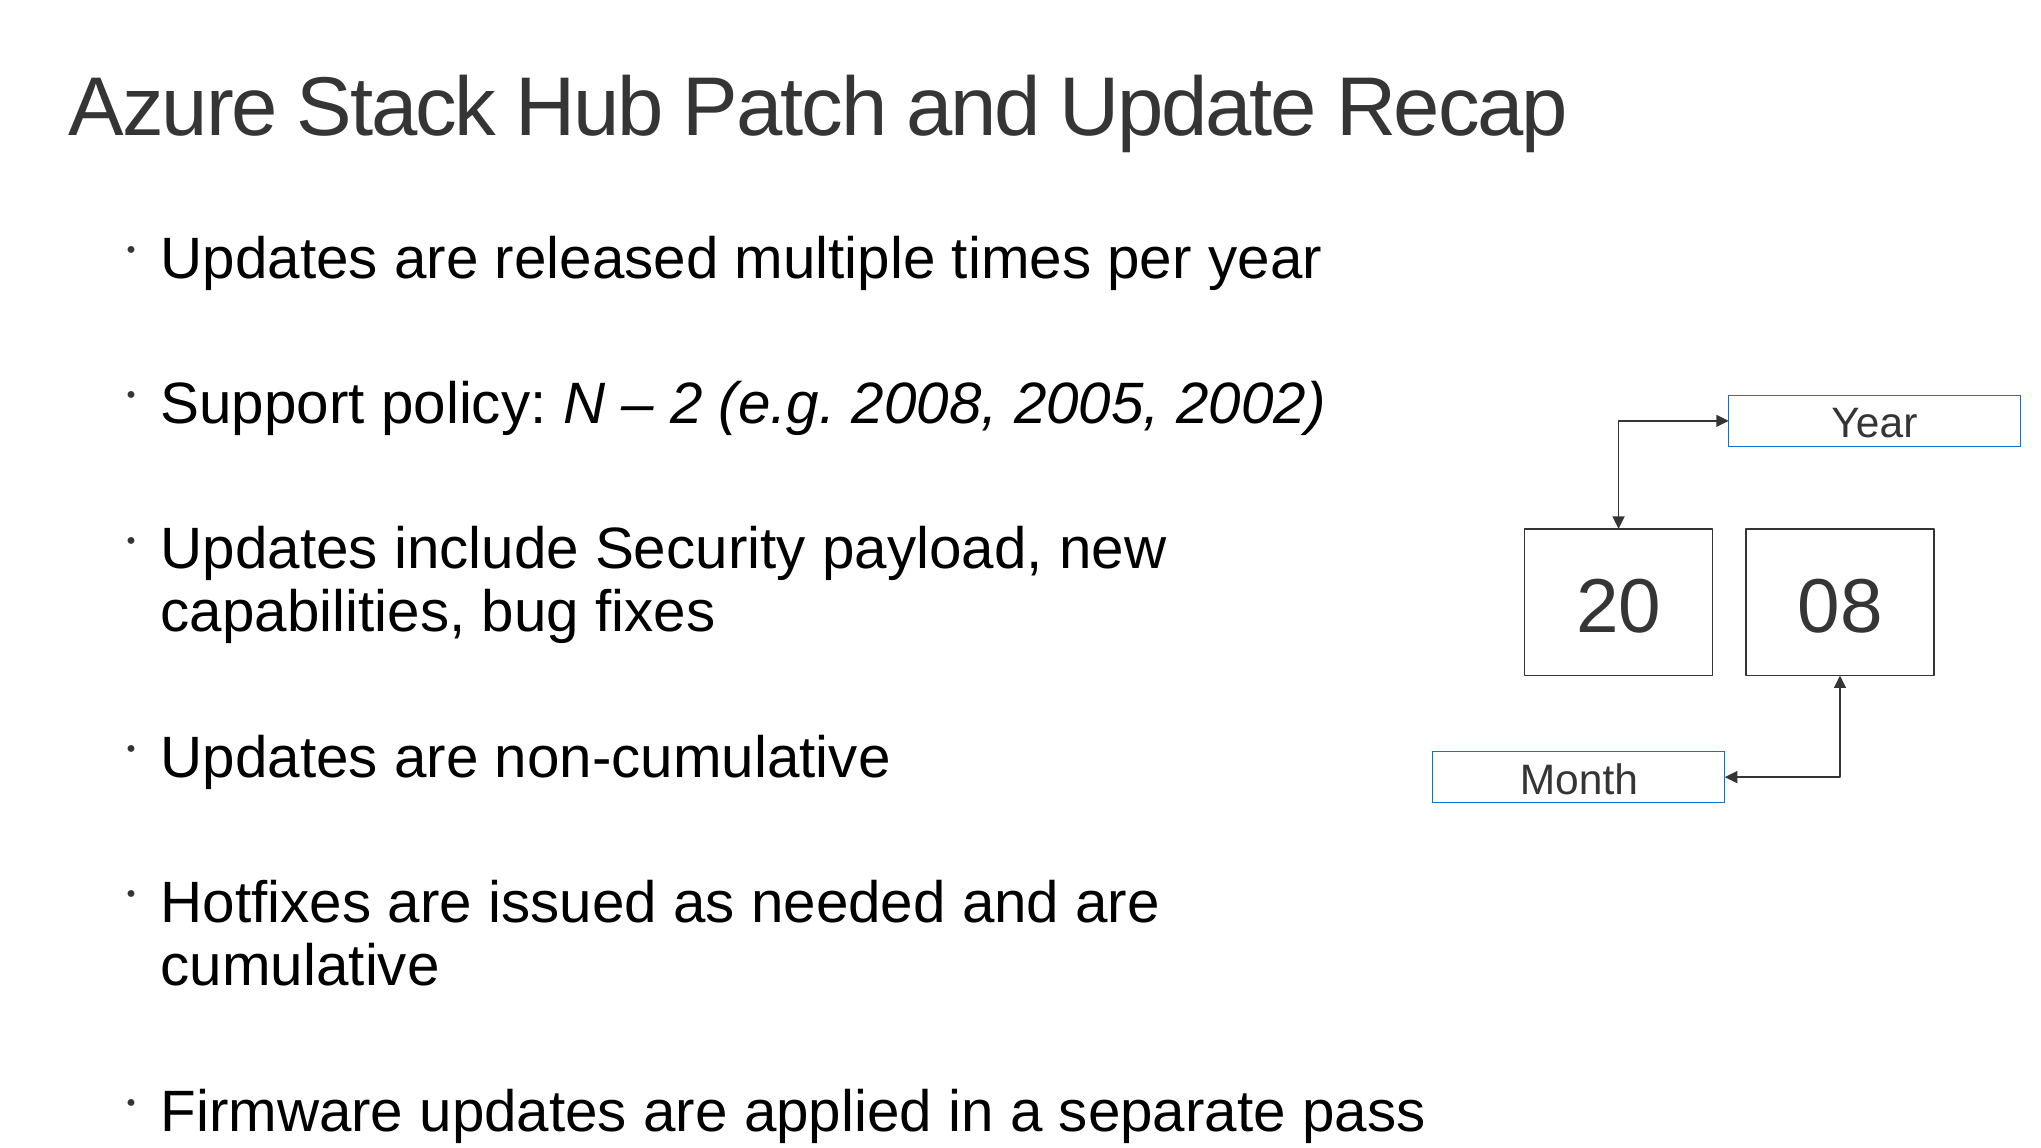

# Azure Stack Hub Patch and Update Recap
Updates are released multiple times per year

Support policy: N – 2 (e.g. 2008, 2005, 2002)

Updates include Security payload, new capabilities, bug fixes

Updates are non-cumulative

Hotfixes are issued as needed and are cumulative

Firmware updates are applied in a separate pass
Year
20
08
Month